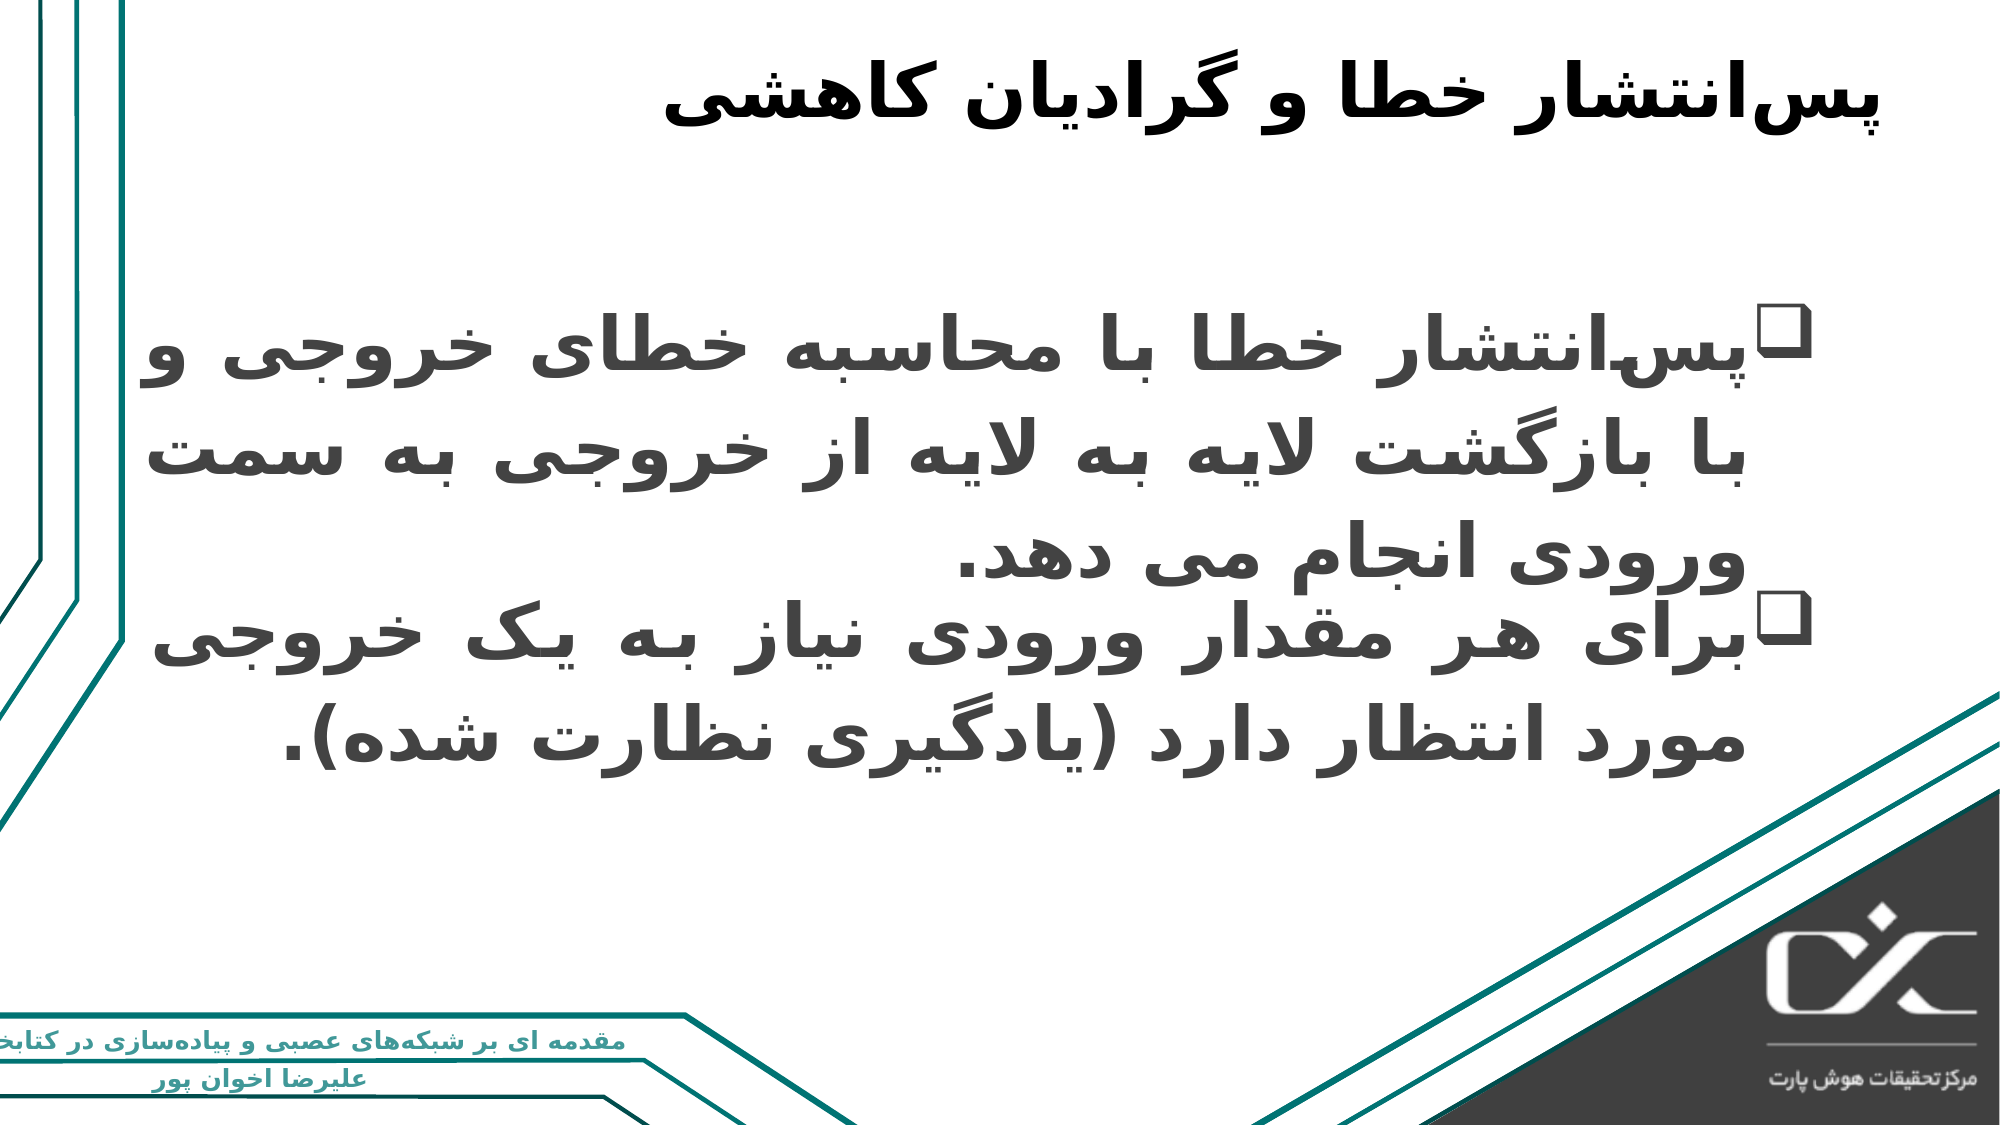

# پس‌انتشار خطا و گرادیان کاهشی
پس‌انتشار خطا با محاسبه خطای خروجی و با بازگشت لایه به لایه از خروجی به سمت ورودی انجام می دهد.
برای هر مقدار ورودی نیاز به یک خروجی مورد انتظار دارد (یادگیری نظارت شده).